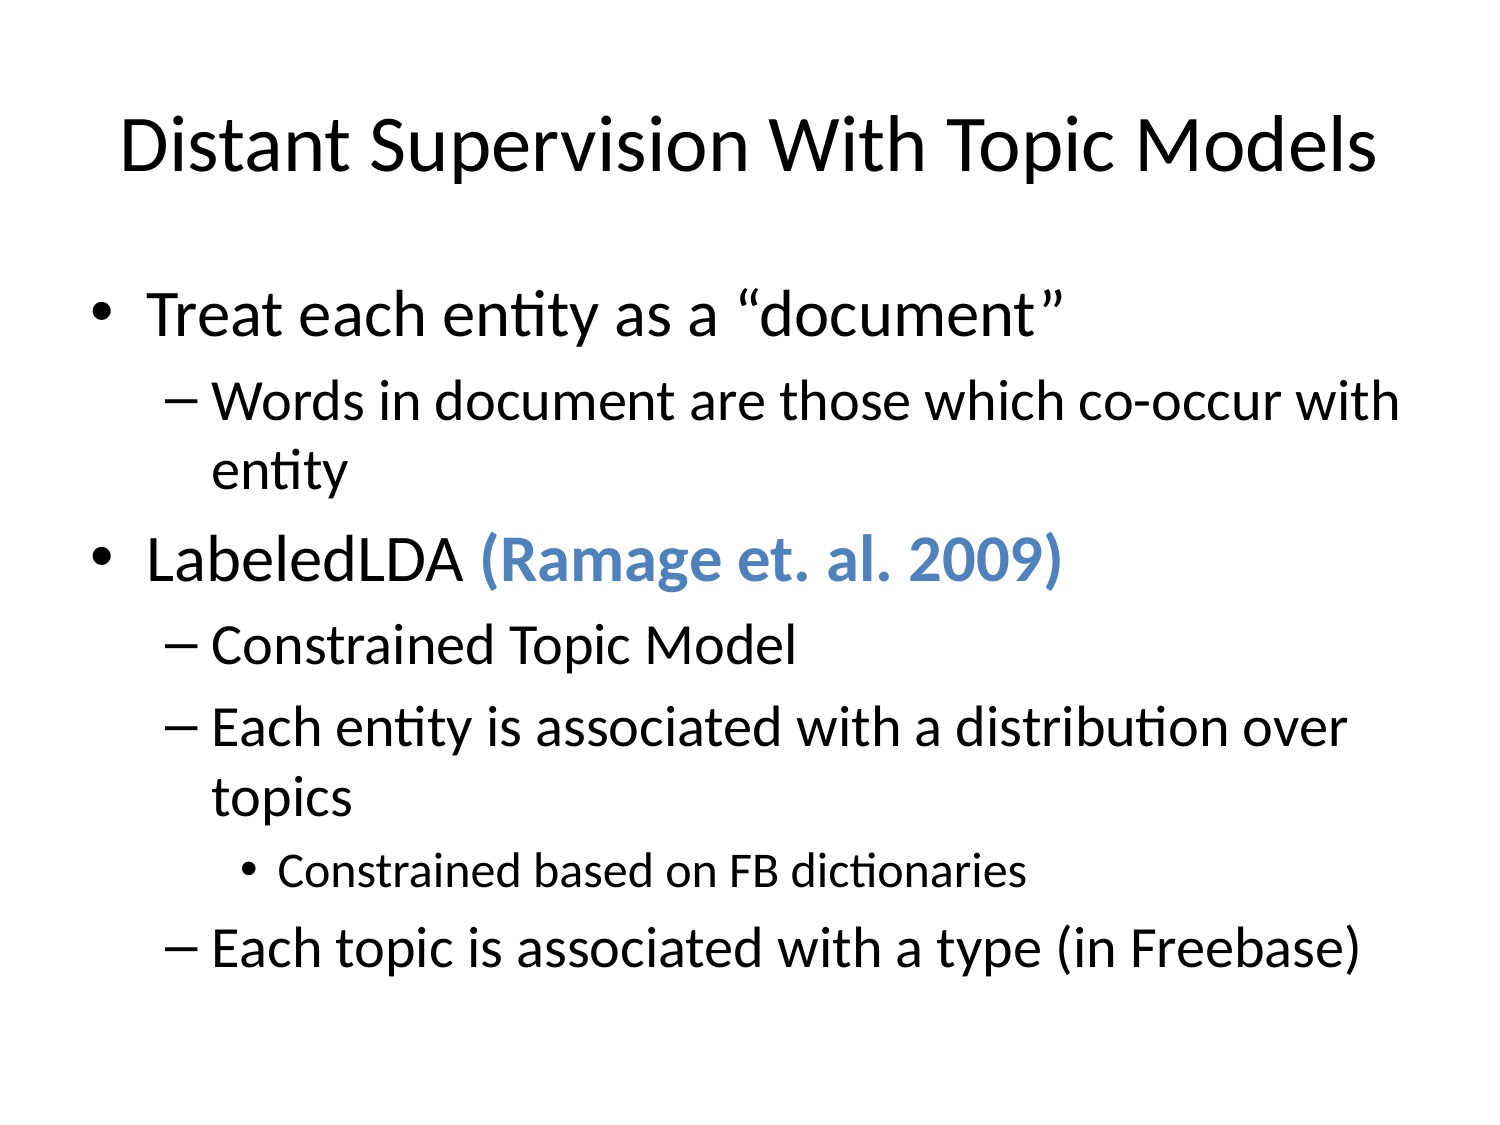

# Distant Supervision With Topic Models
Treat each entity as a “document”
Words in document are those which co-occur with entity
LabeledLDA (Ramage et. al. 2009)
Constrained Topic Model
Each entity is associated with a distribution over topics
Constrained based on FB dictionaries
Each topic is associated with a type (in Freebase)